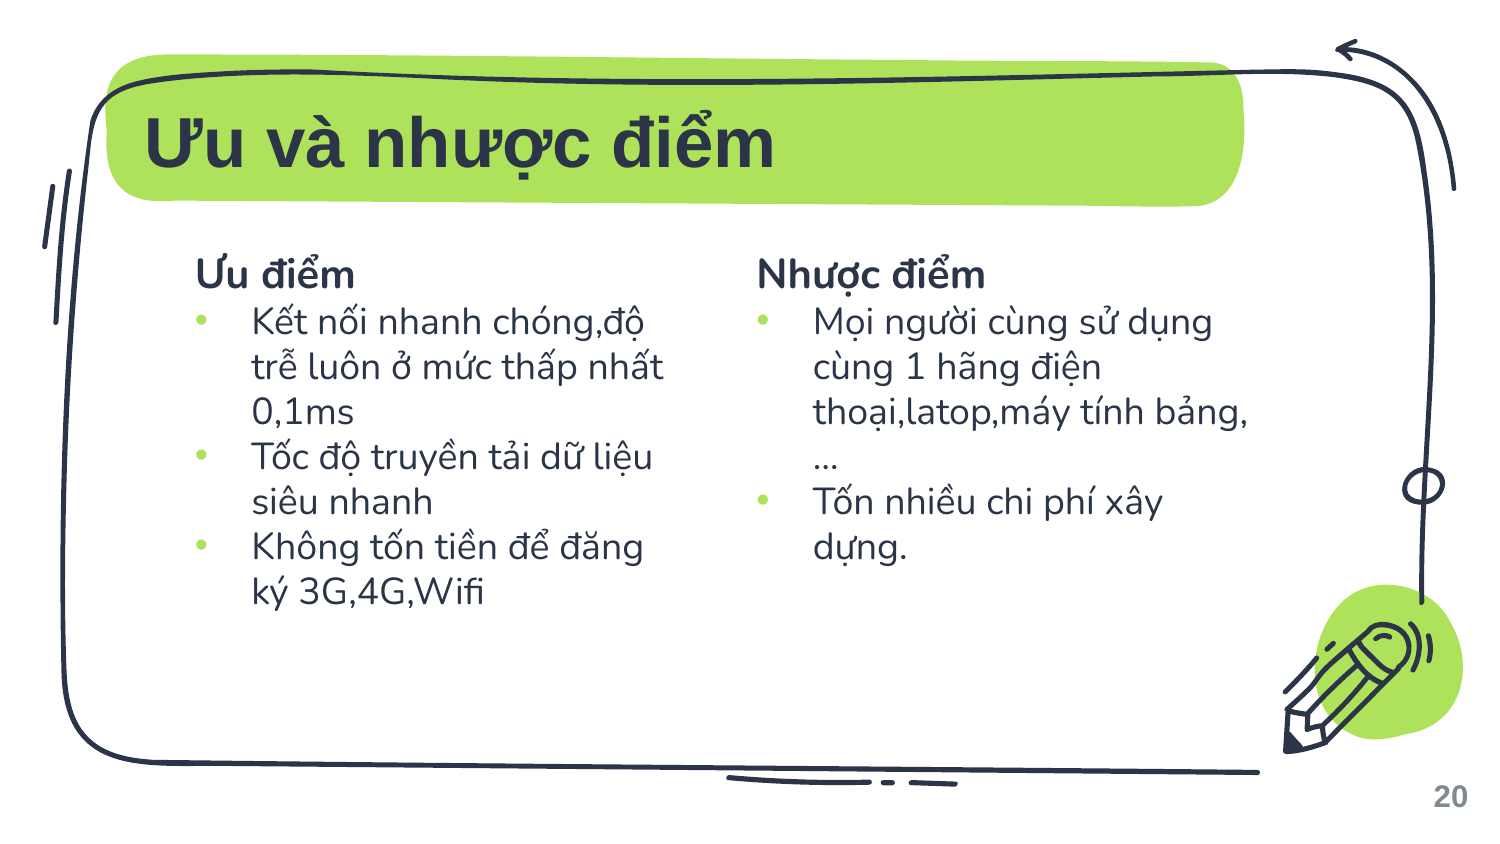

# Ưu và nhược điểm
Ưu điểm
Kết nối nhanh chóng,độ trễ luôn ở mức thấp nhất 0,1ms
Tốc độ truyền tải dữ liệu siêu nhanh
Không tốn tiền để đăng ký 3G,4G,Wifi
Nhược điểm
Mọi người cùng sử dụng cùng 1 hãng điện thoại,latop,máy tính bảng,…
Tốn nhiều chi phí xây dựng.

20